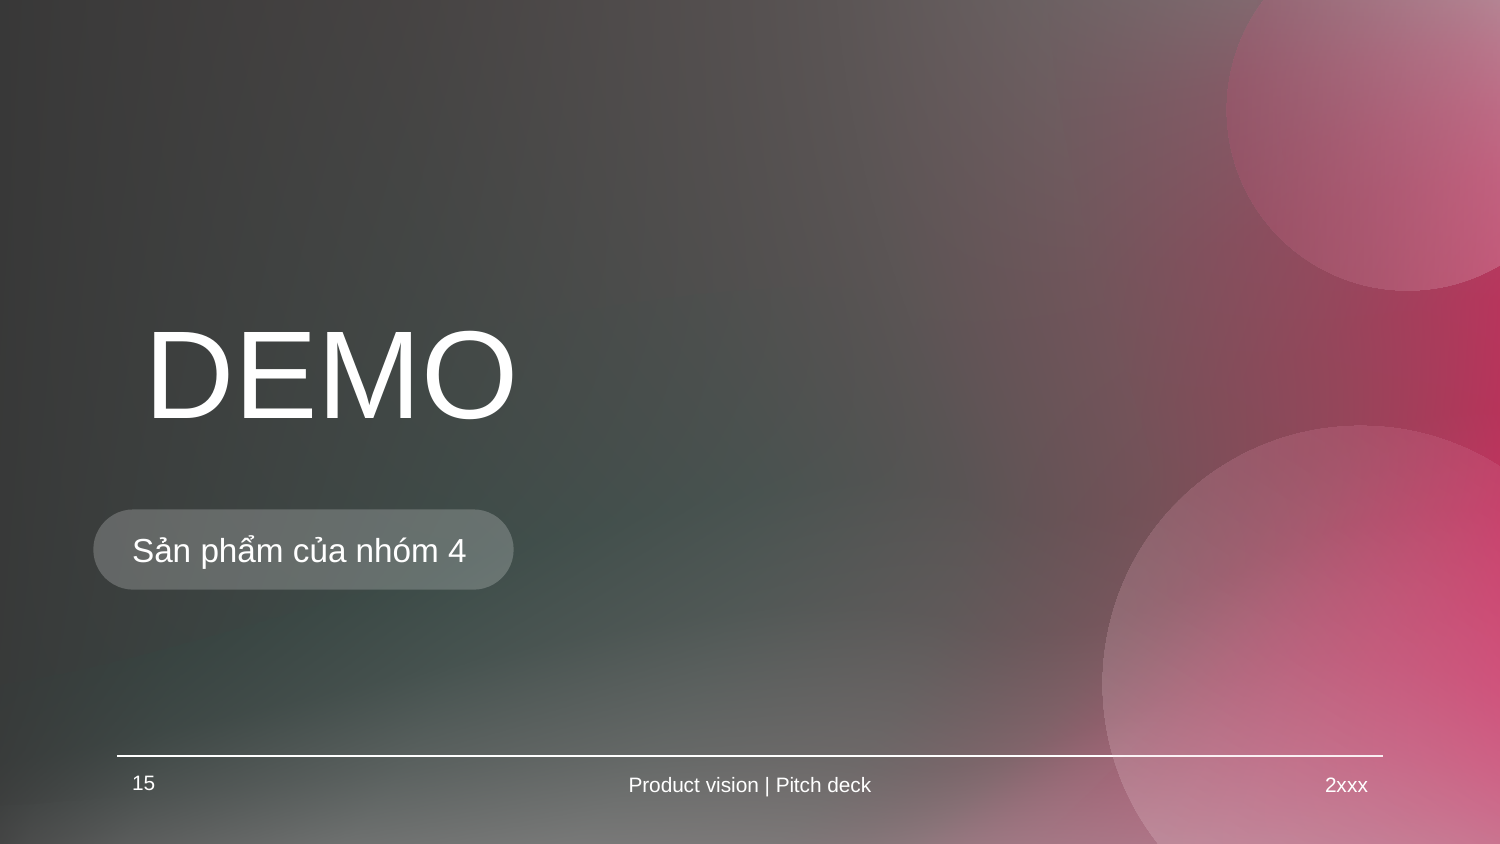

# DEMO

Sản phẩm của nhóm 4
15
Product vision | Pitch deck
2xxx